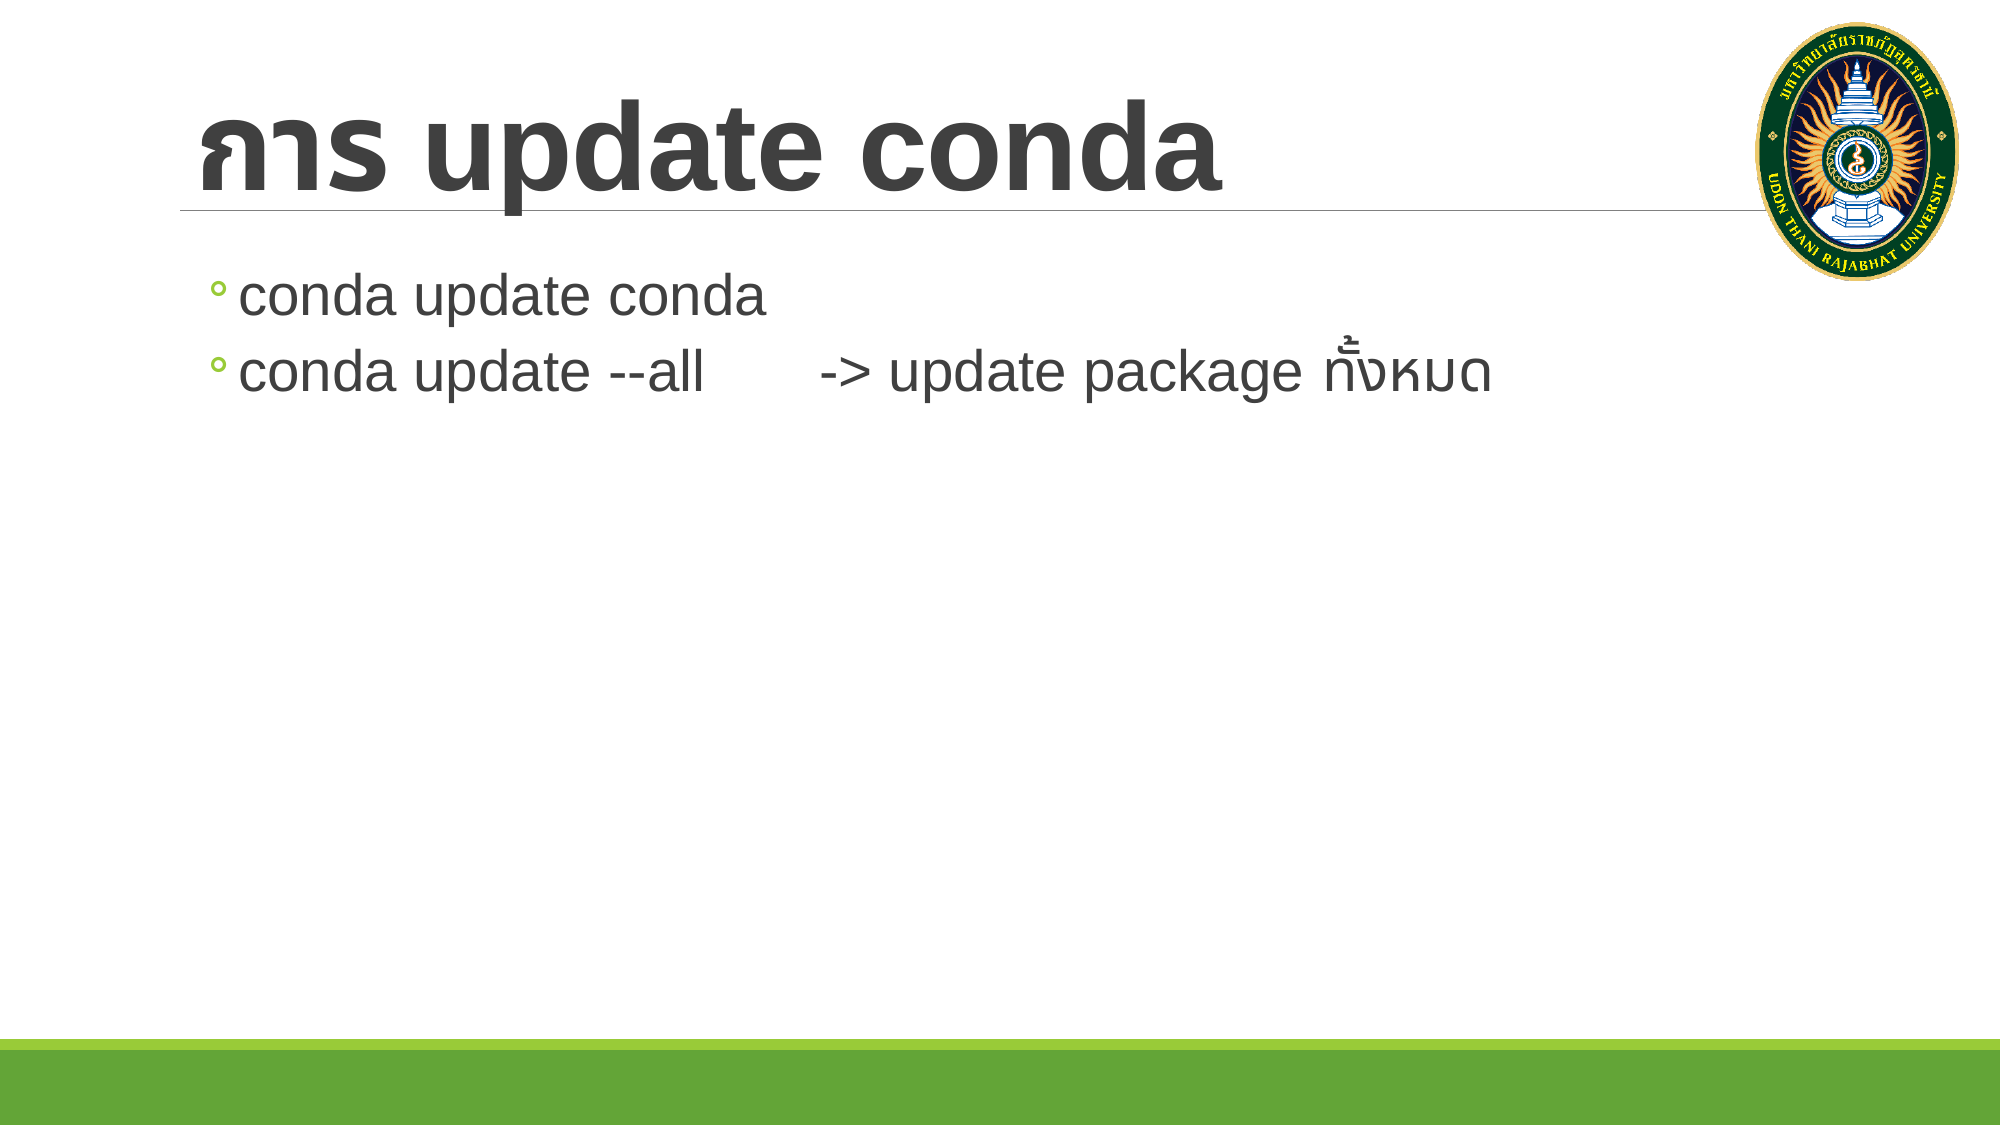

# การ update conda
conda update conda
conda update --all       -> update package ทั้งหมด